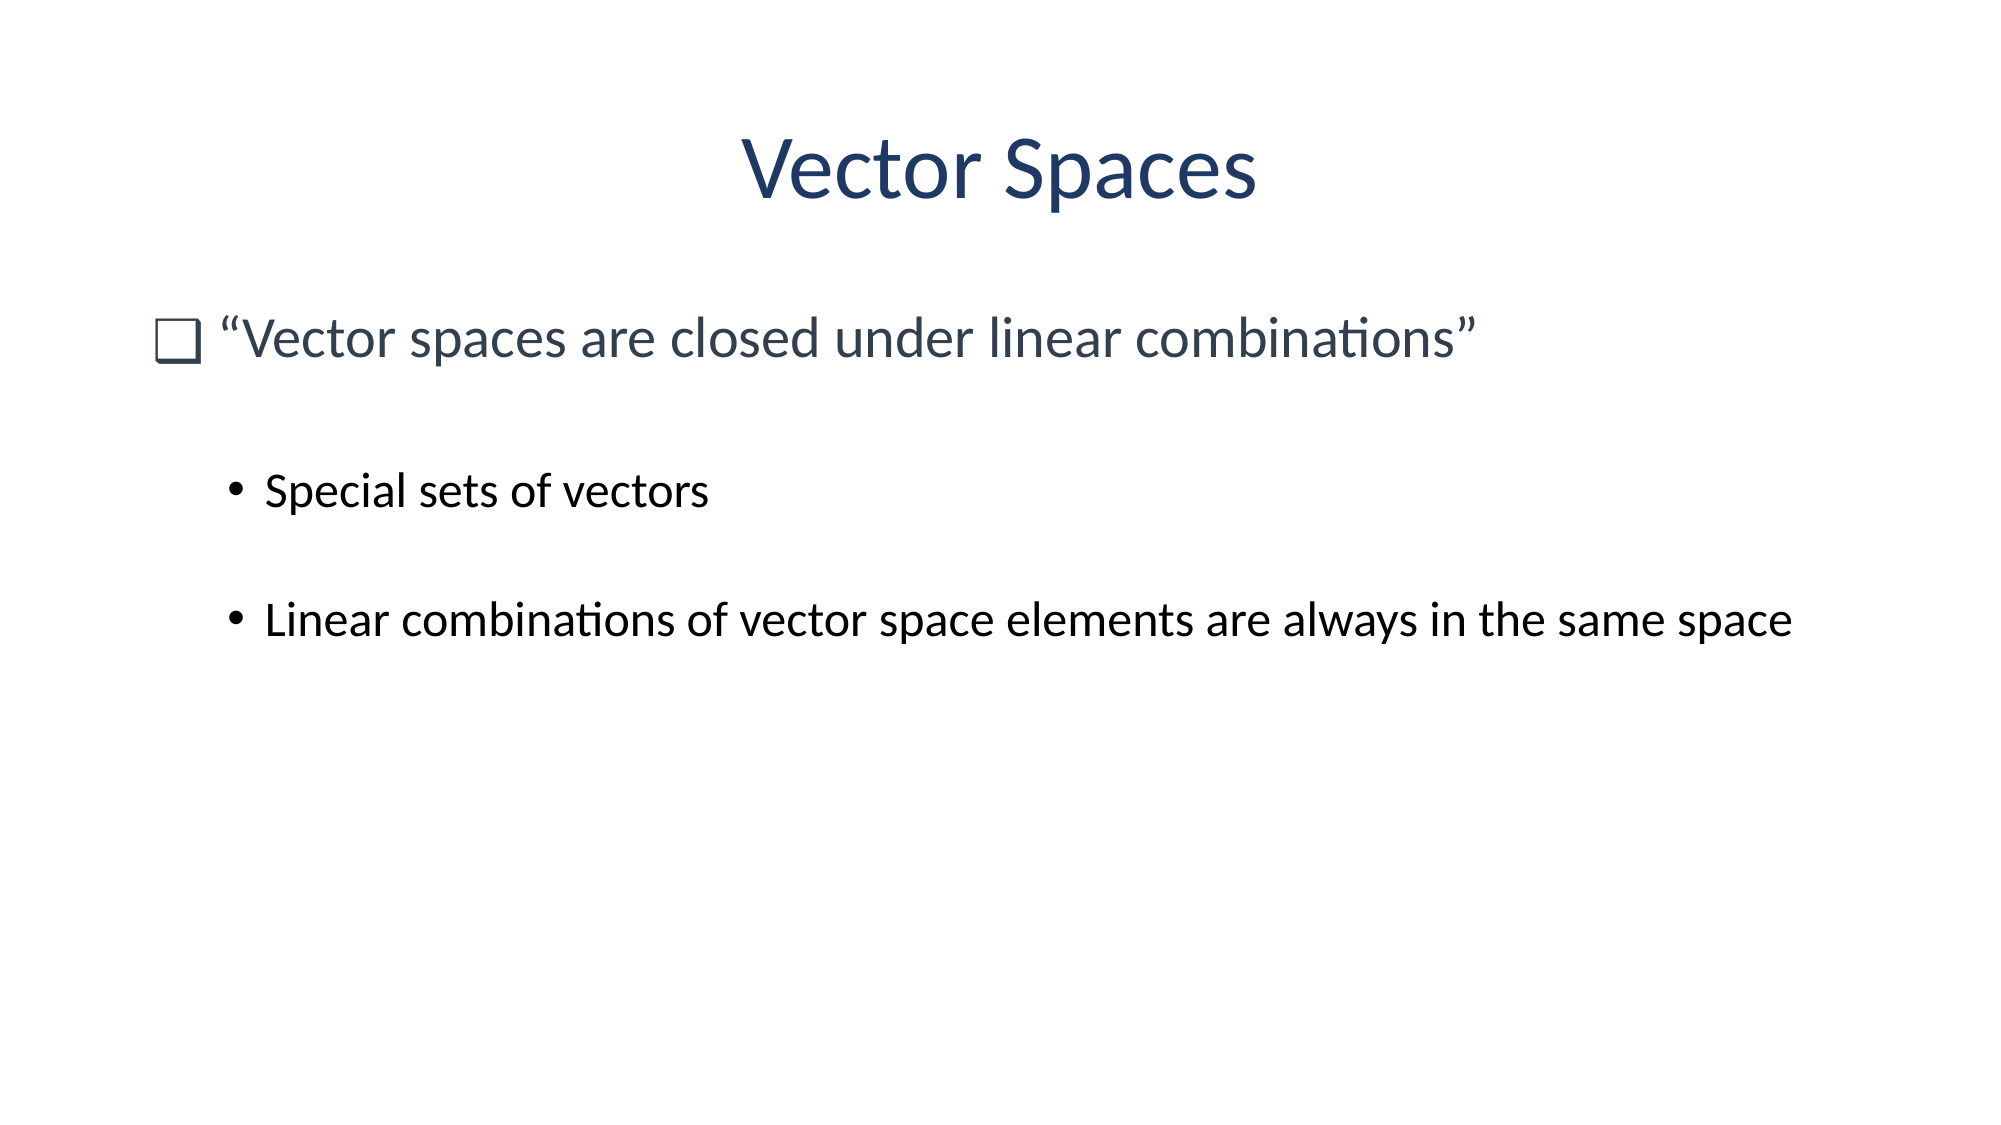

# Vector Spaces
 “Vector spaces are closed under linear combinations”

Special sets of vectors

Linear combinations of vector space elements are always in the same space